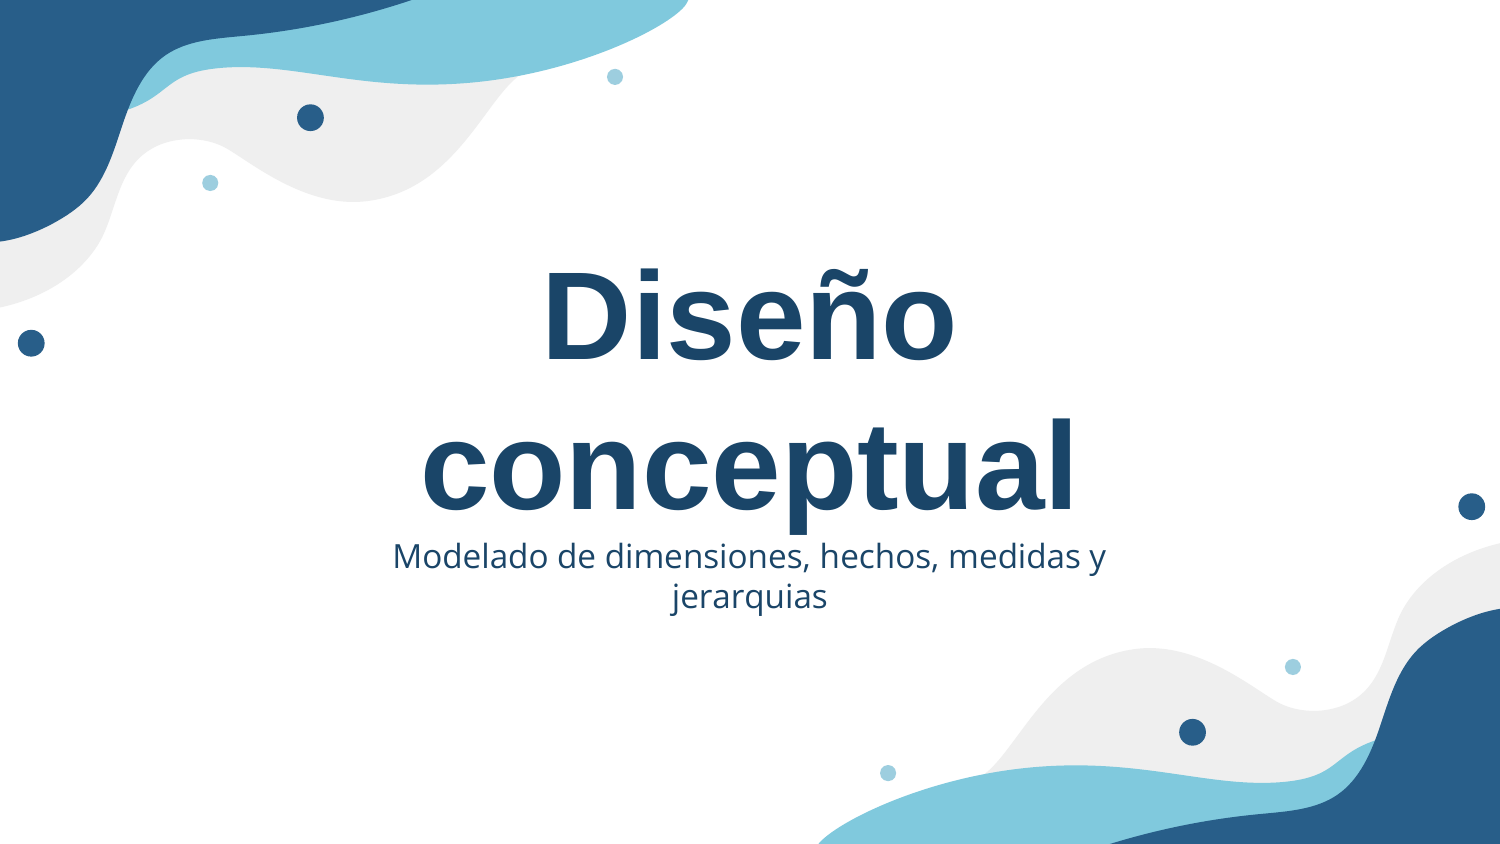

# Diseño conceptual
Modelado de dimensiones, hechos, medidas y jerarquias